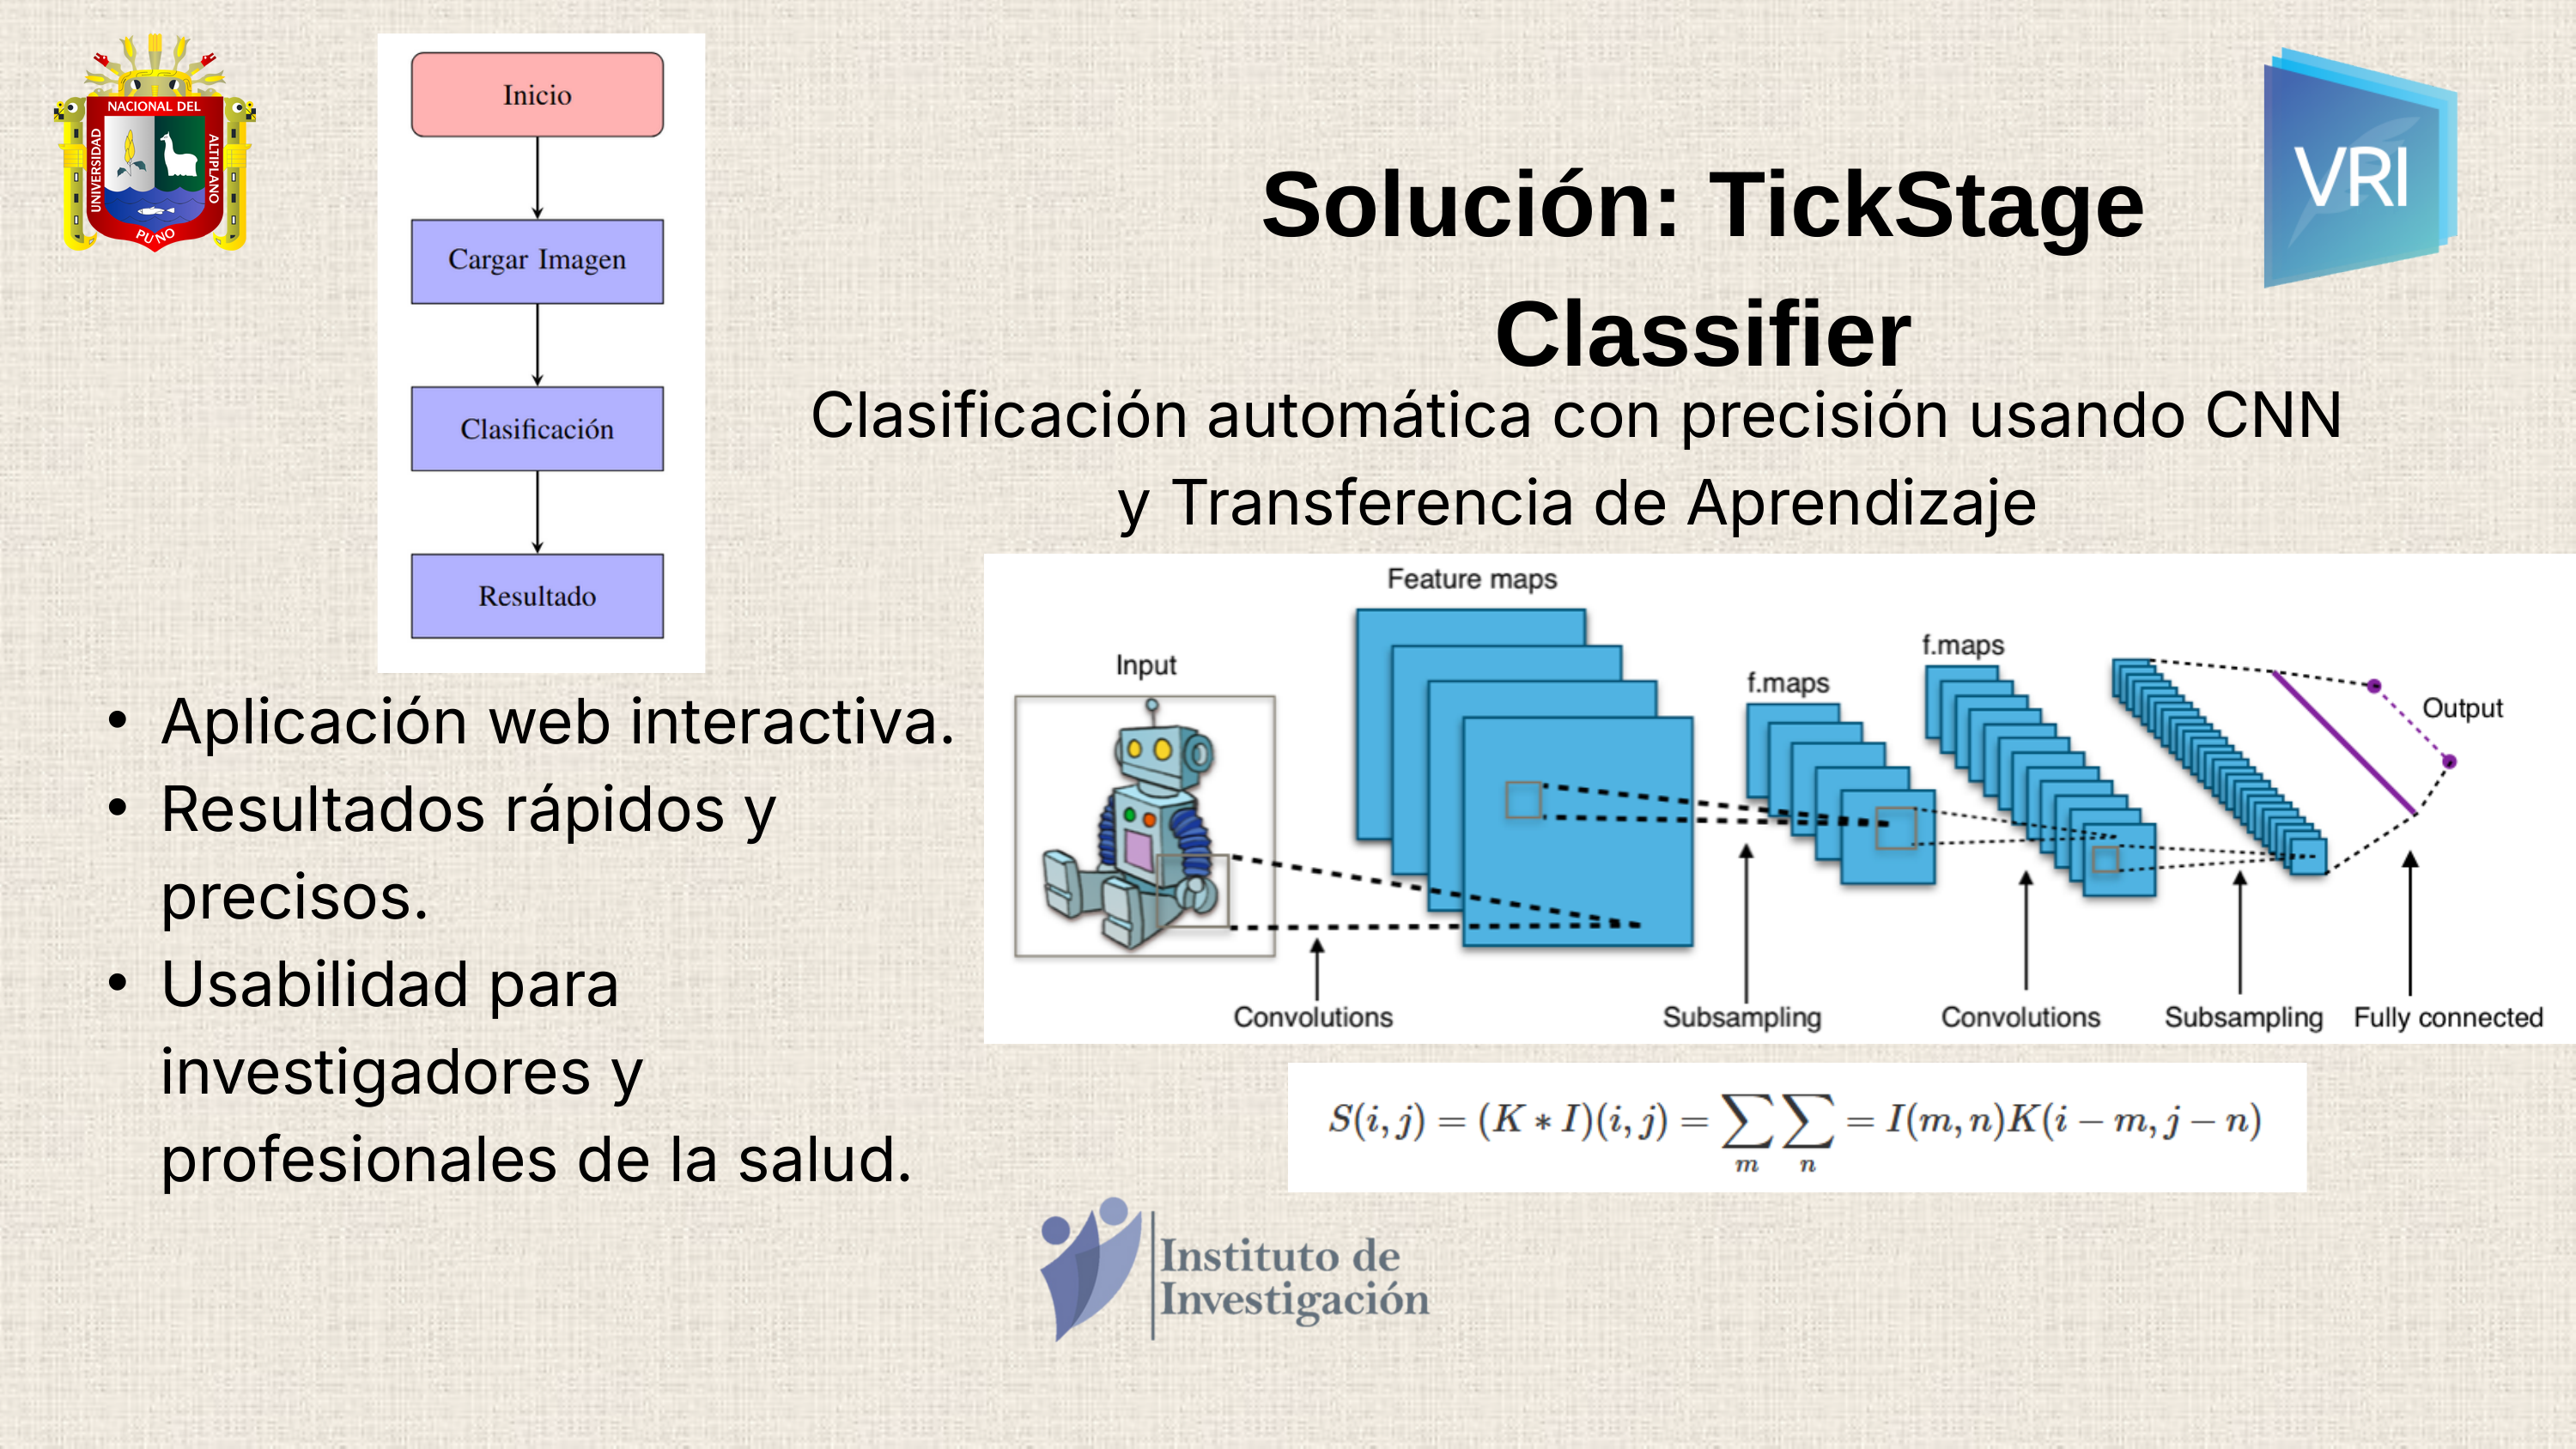

Solución: TickStage Classifier
Clasificación automática con precisión usando CNN y Transferencia de Aprendizaje

Aplicación web interactiva.
Resultados rápidos y precisos.
Usabilidad para investigadores y profesionales de la salud.